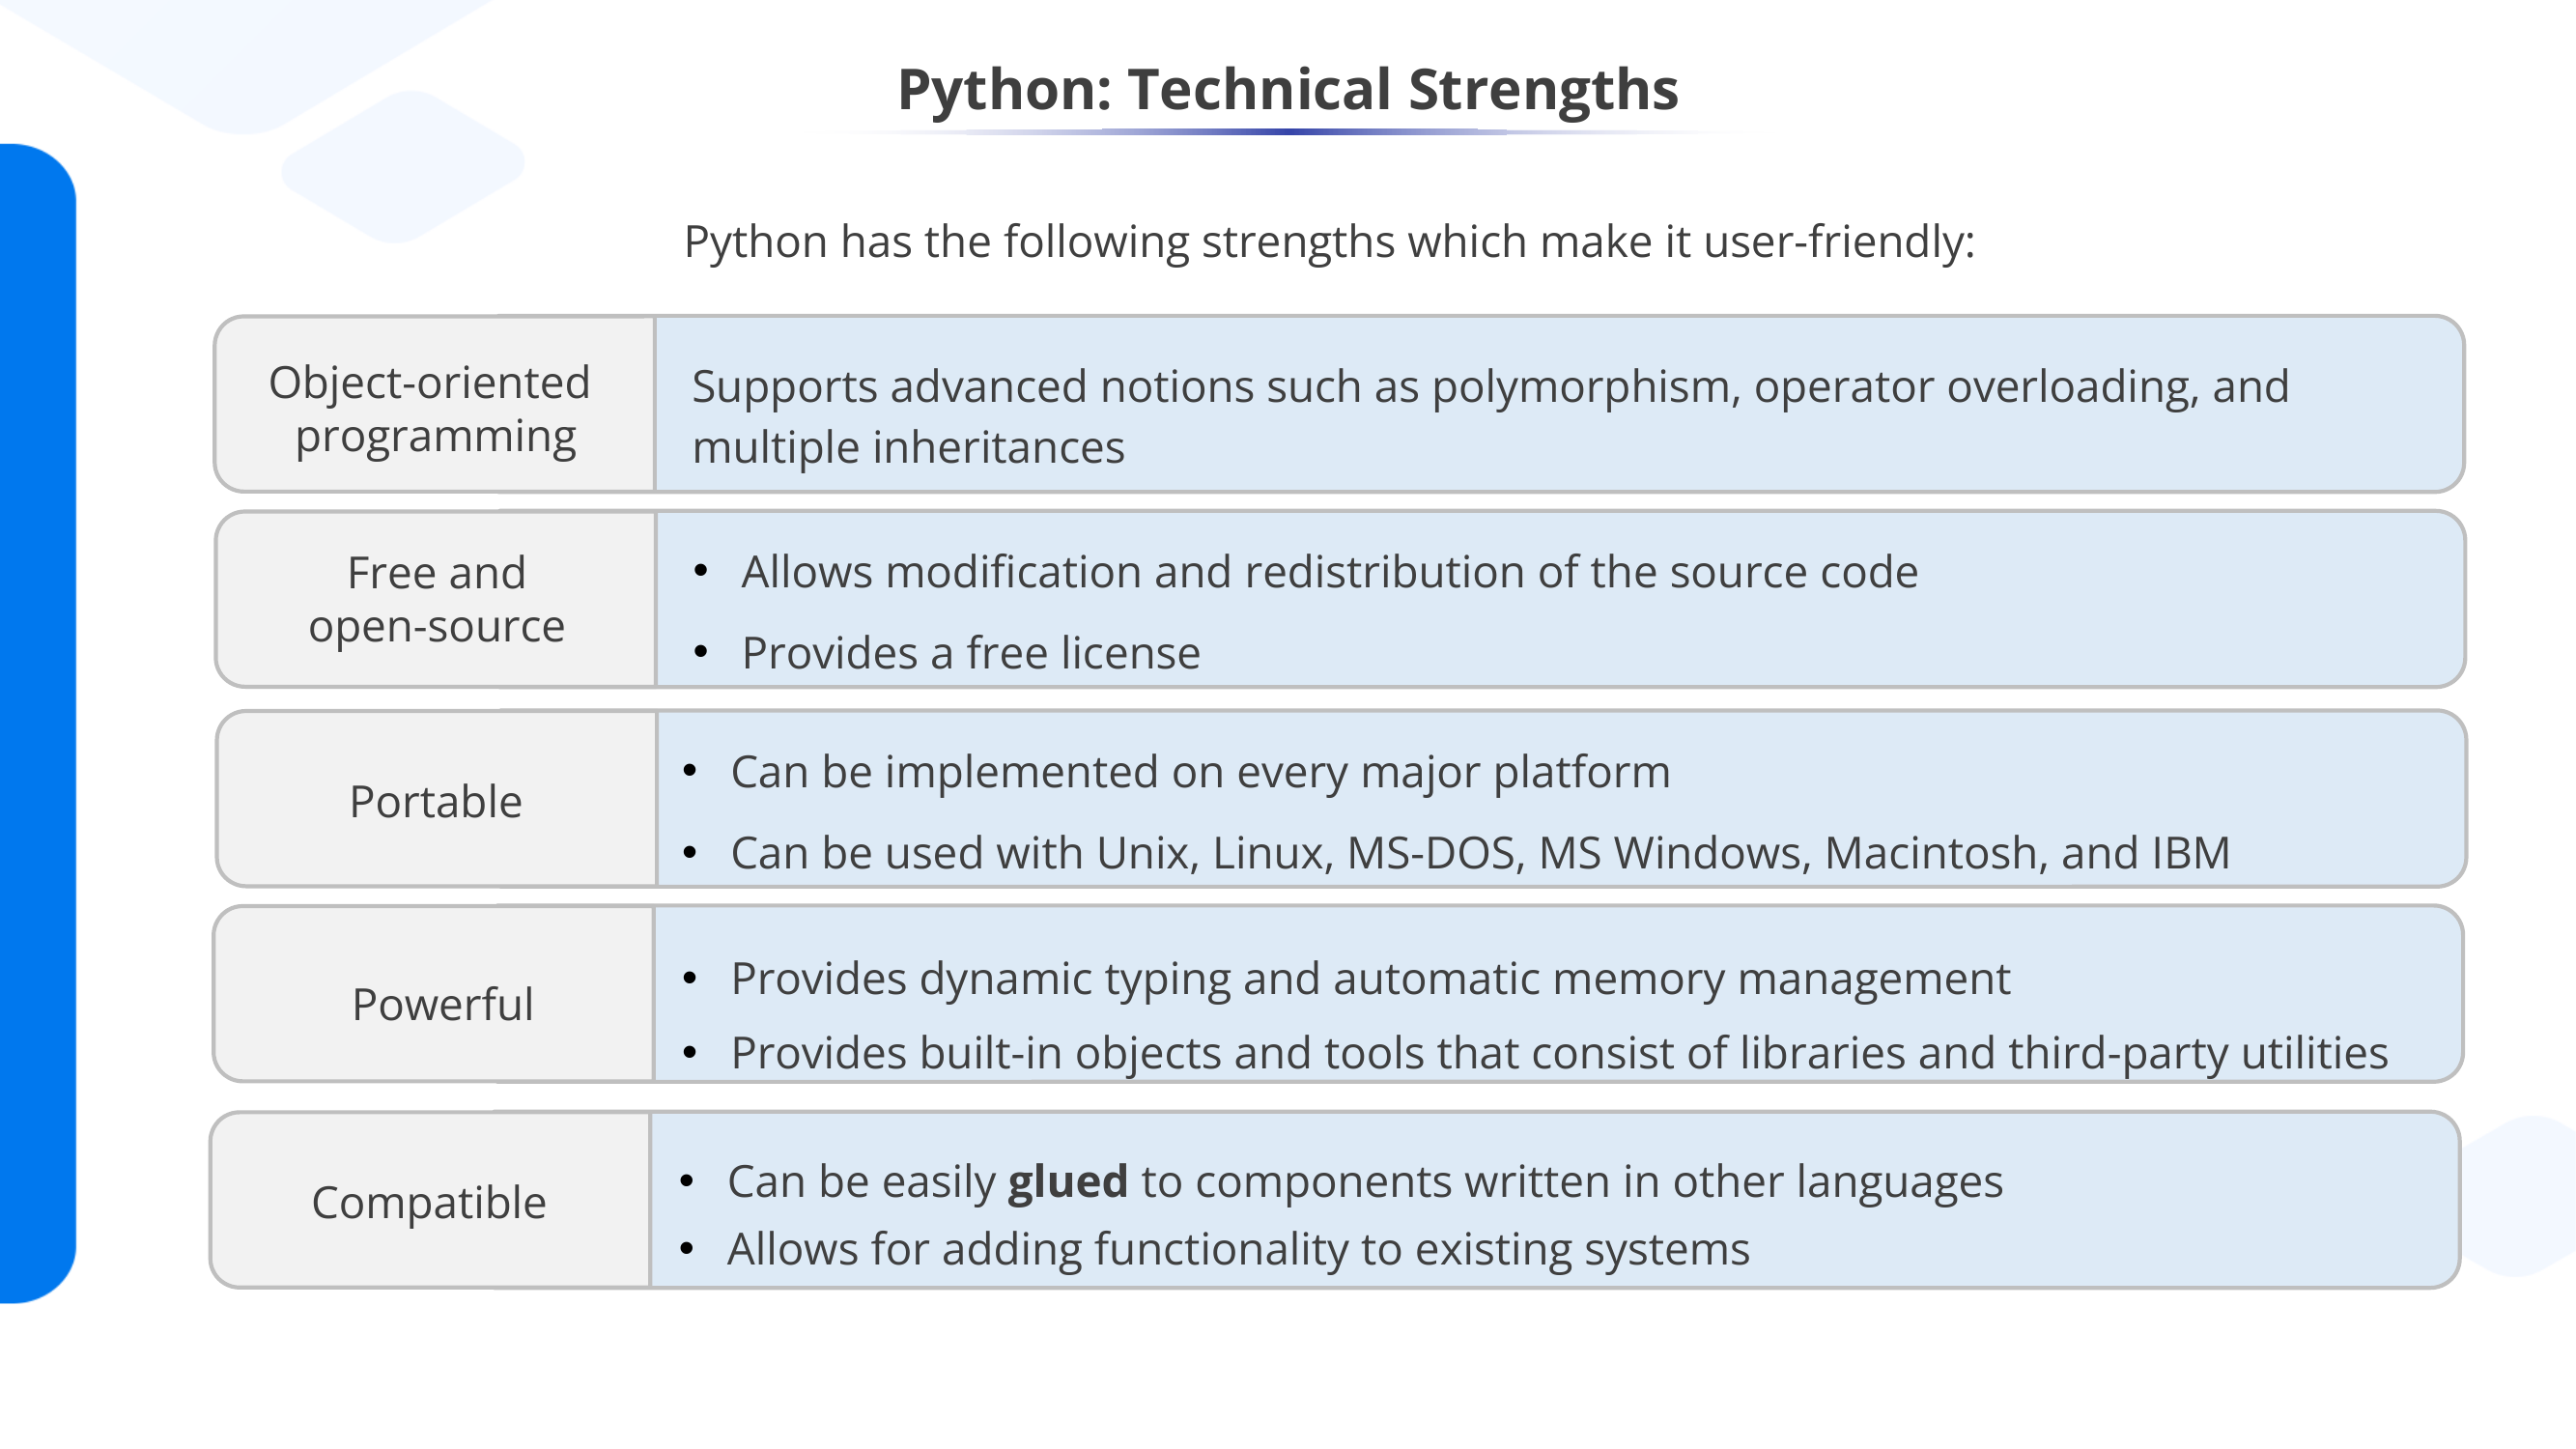

Python: Technical Strengths

Python has the following strengths which make it user-friendly:

Supports advanced notions such as polymorphism, operator overloading, and multiple inheritances
Object-oriented
 programming

Allows modification and redistribution of the source code
Provides a free license
Free and open-source

Can be implemented on every major platform
Can be used with Unix, Linux, MS-DOS, MS Windows, Macintosh, and IBM
Portable

Provides dynamic typing and automatic memory management
Provides built-in objects and tools that consist of libraries and third-party utilities

Powerful

Can be easily glued to components written in other languages
Allows for adding functionality to existing systems
Compatible